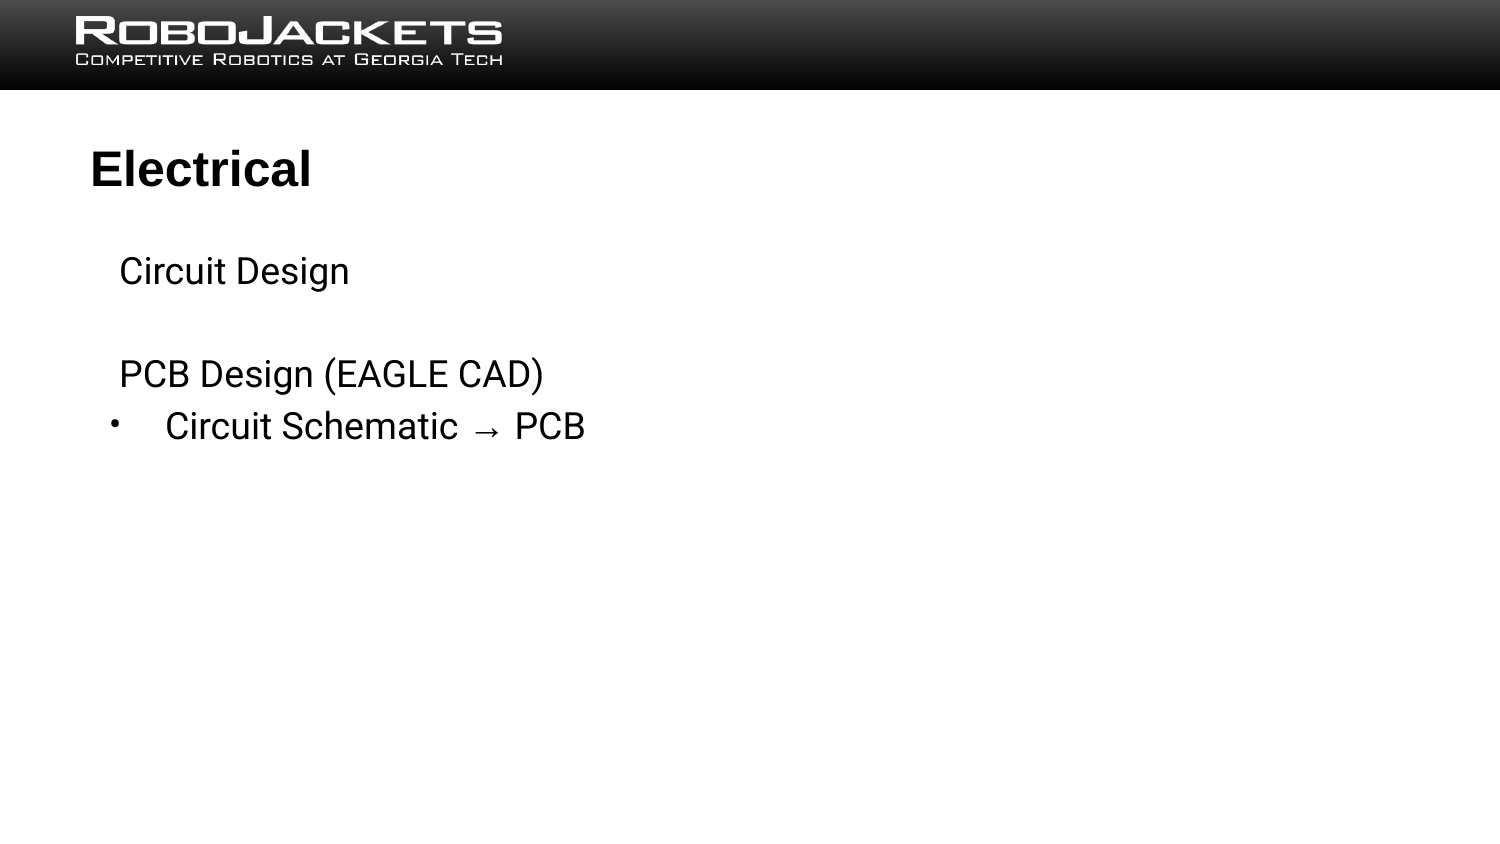

# Electrical
Circuit Design

PCB Design (EAGLE CAD)
Circuit Schematic → PCB